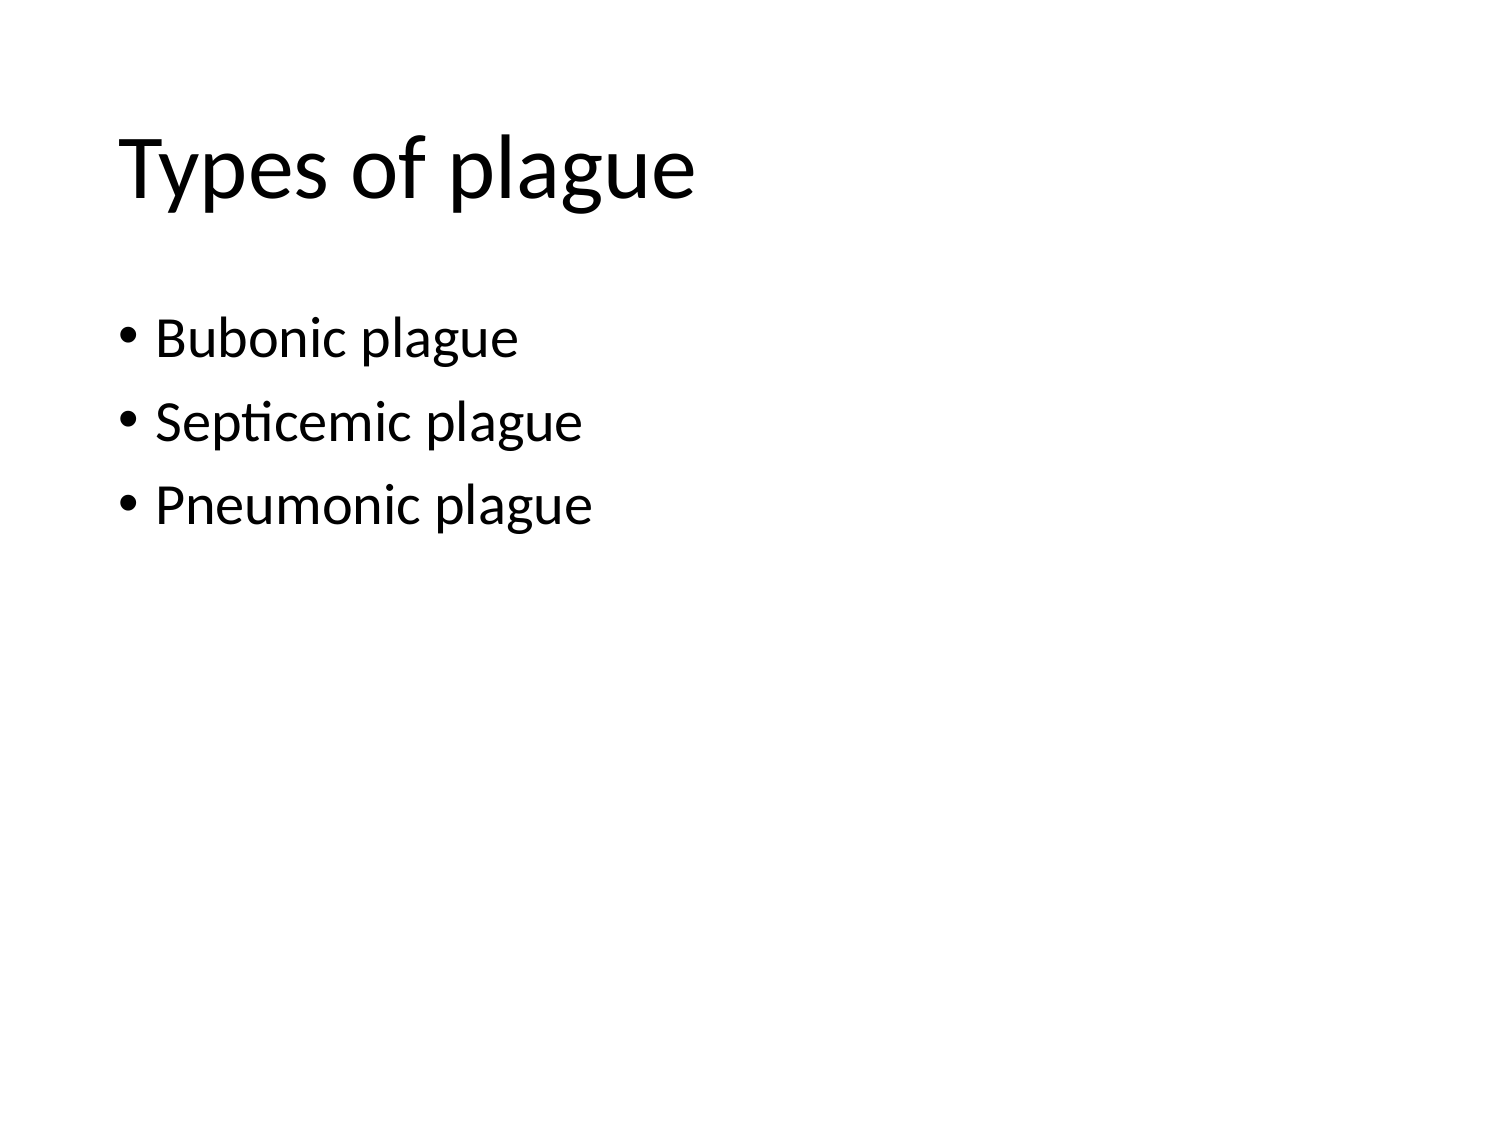

# Types of plague
Bubonic plague
Septicemic plague
Pneumonic plague